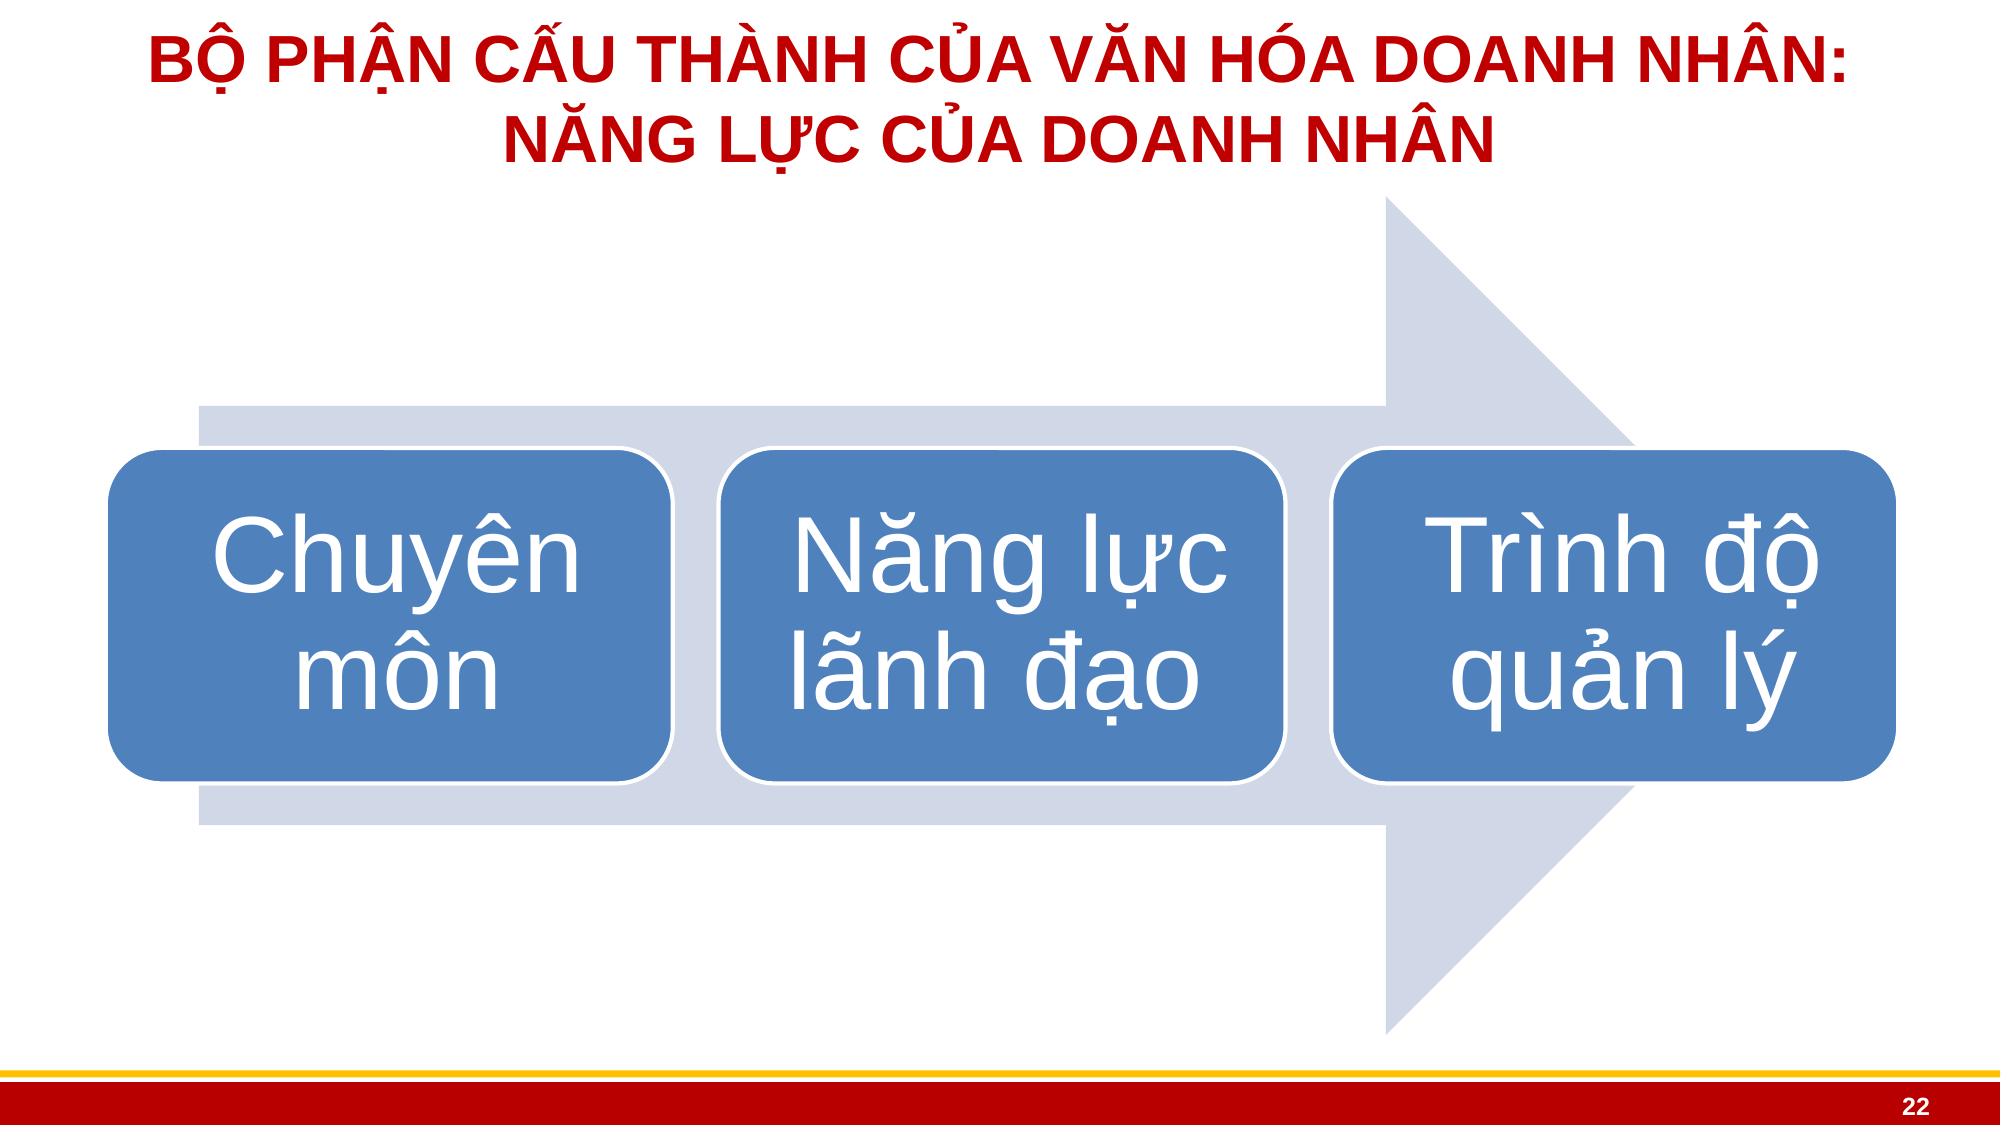

# BỘ PHẬN CẤU THÀNH CỦA VĂN HÓA DOANH NHÂN: NĂNG LỰC CỦA DOANH NHÂN
Chuyên môn
Năng lực lãnh đạo
Trình độ quản lý

22